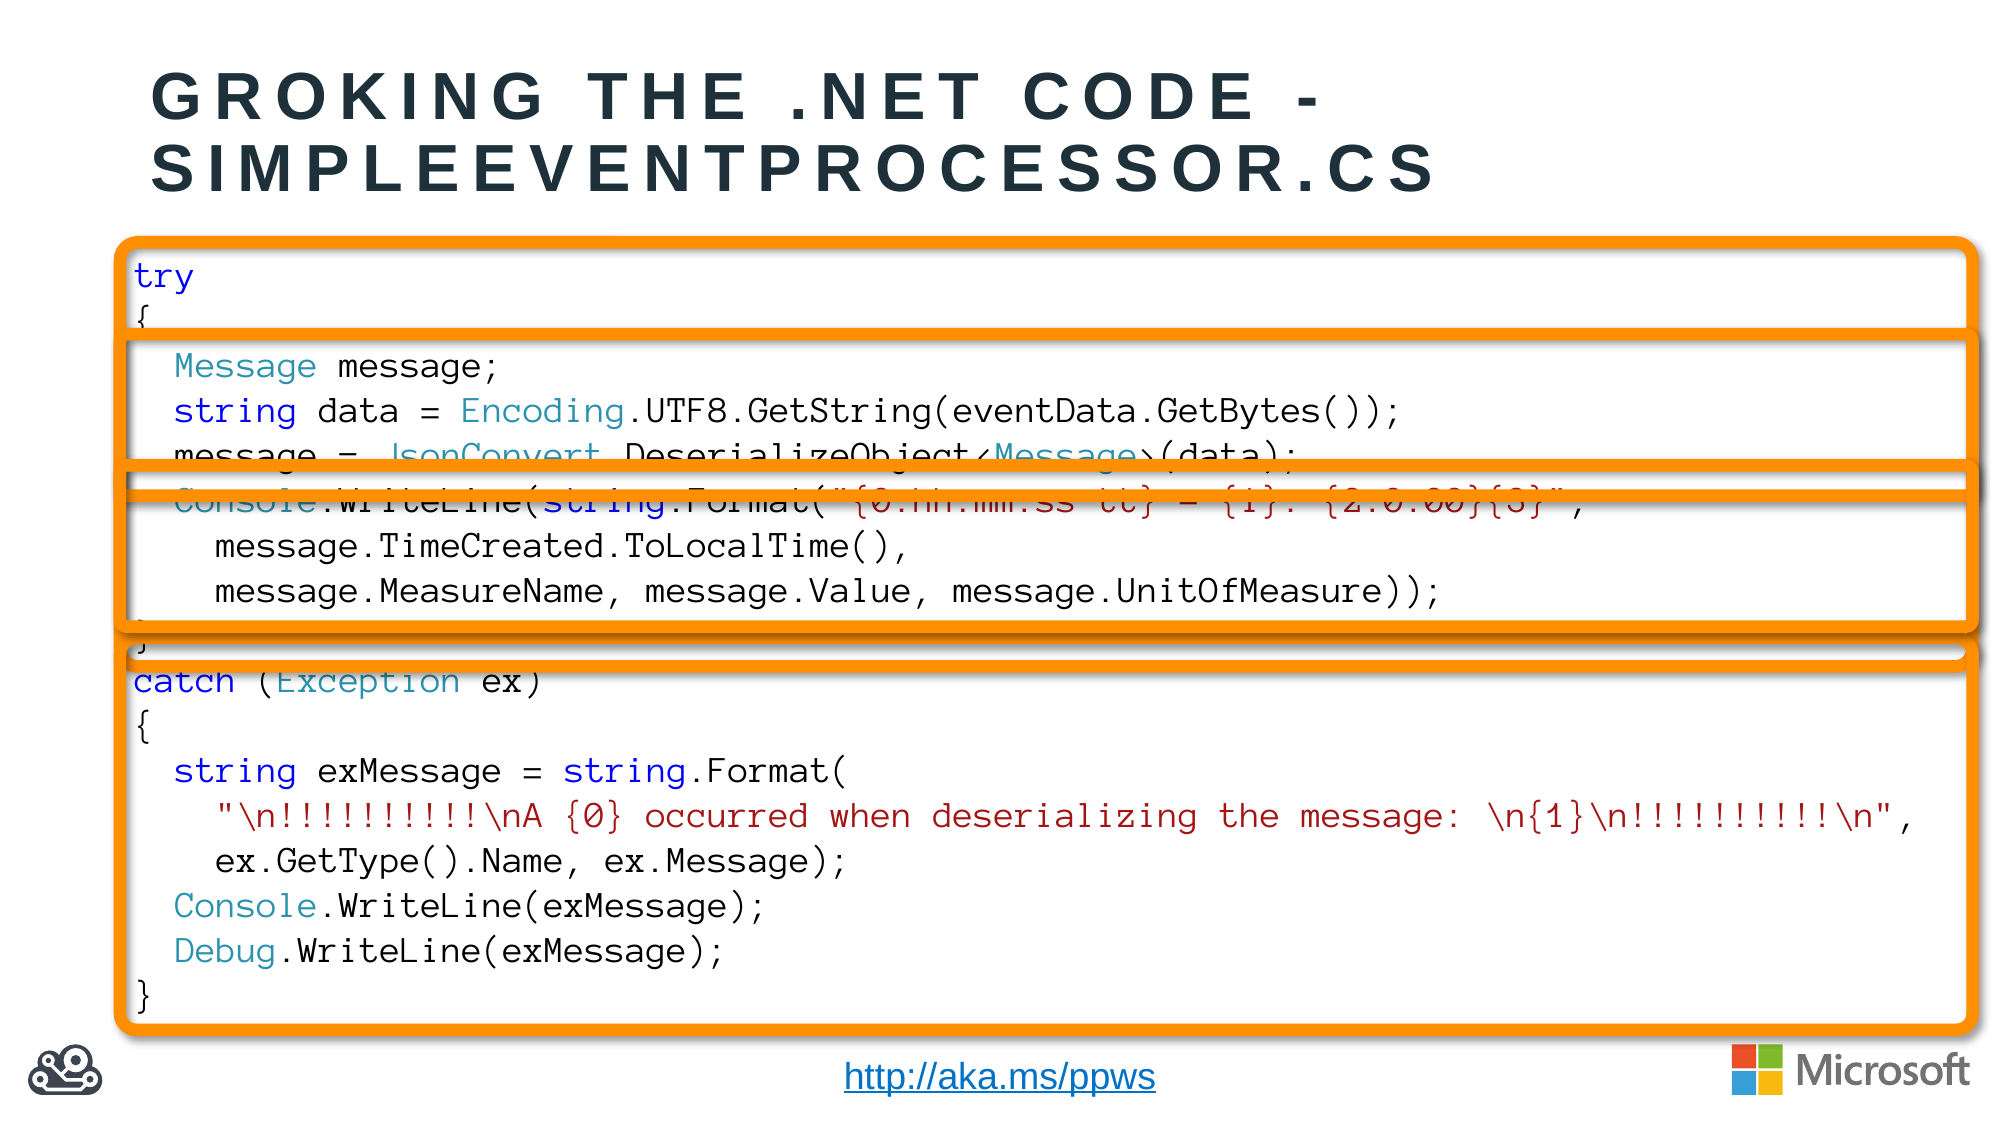

# Groking the .nET code -  SimpleEventProcessor.cs
try
{
  Message message;
  string data = Encoding.UTF8.GetString(eventData.GetBytes());
  message = JsonConvert.DeserializeObject<Message>(data);
  Console.WriteLine(string.Format("{0:hh:mm:ss tt} - {1}: {2:0.00}{3}",
    message.TimeCreated.ToLocalTime(),
    message.MeasureName, message.Value, message.UnitOfMeasure));
}
catch (Exception ex)
{
  string exMessage = string.Format(
    "\n!!!!!!!!!!\nA {0} occurred when deserializing the message: \n{1}\n!!!!!!!!!!\n",
    ex.GetType().Name, ex.Message);
  Console.WriteLine(exMessage);
  Debug.WriteLine(exMessage);
}